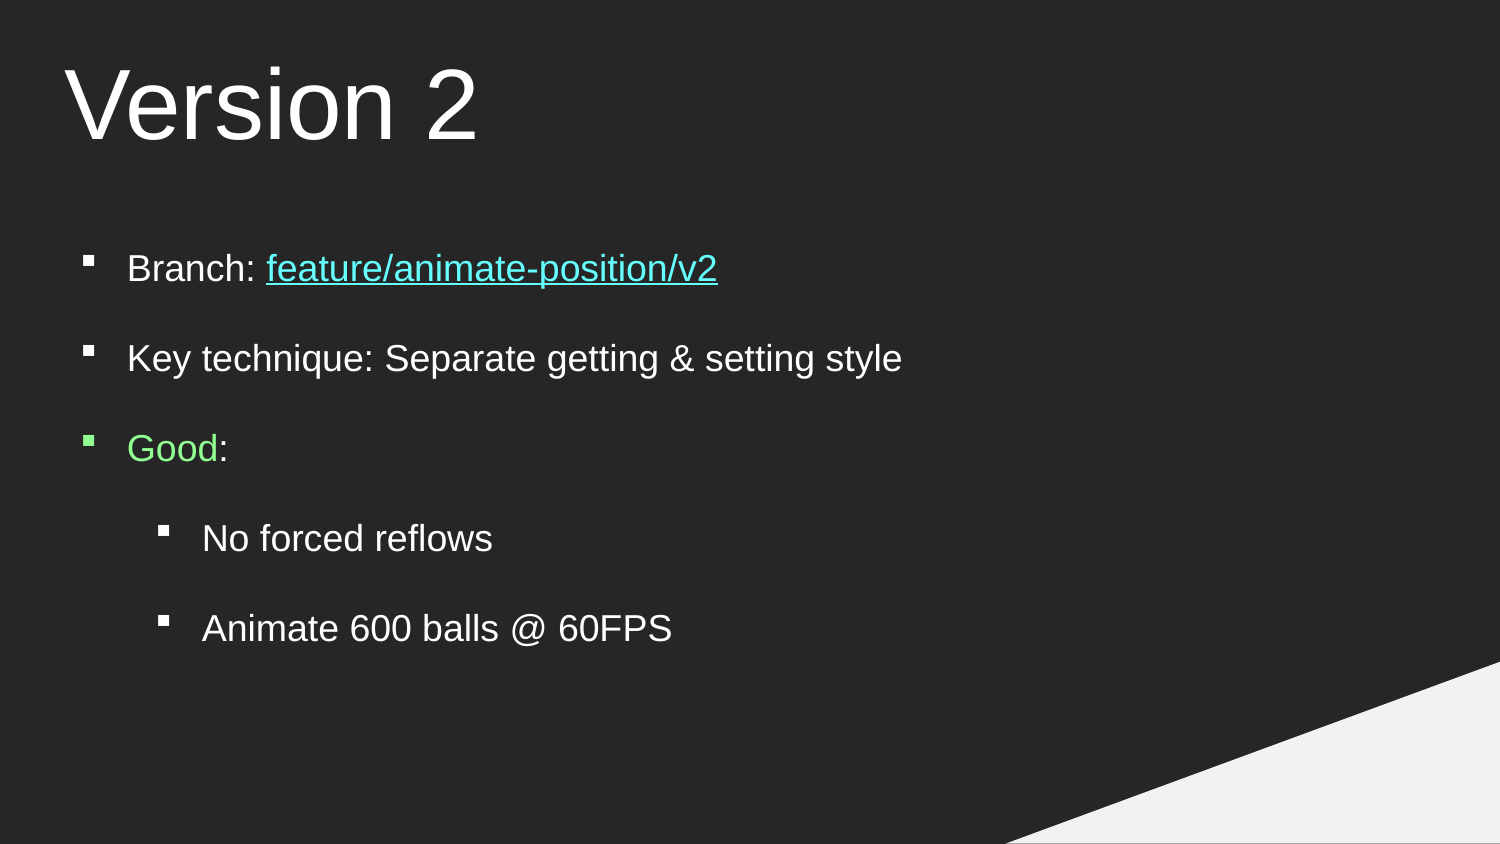

Version 2
Branch: feature/animate-position/v2
Key technique: Separate getting & setting style
Good:
No forced reflows
Animate 600 balls @ 60FPS